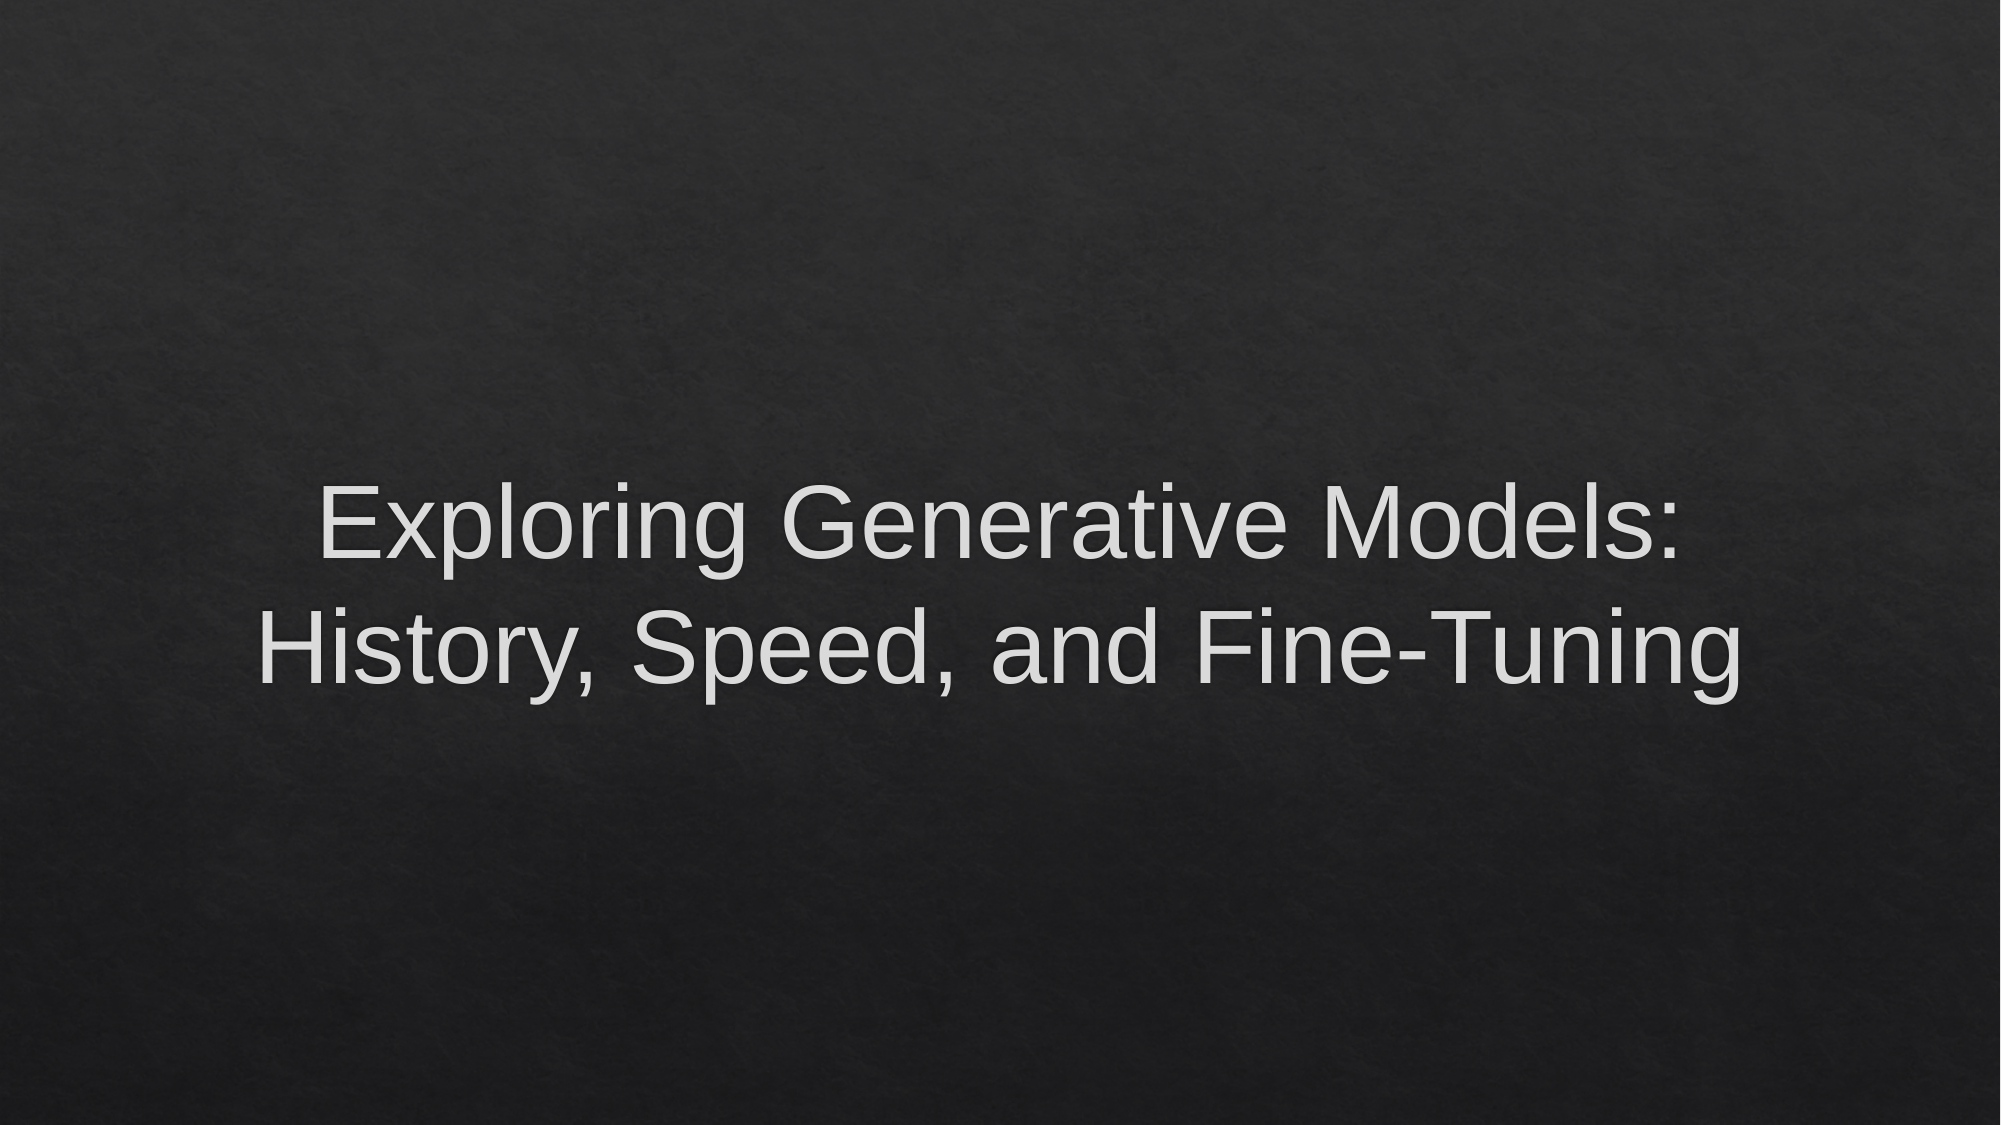

# Exploring Generative Models: History, Speed, and Fine-Tuning